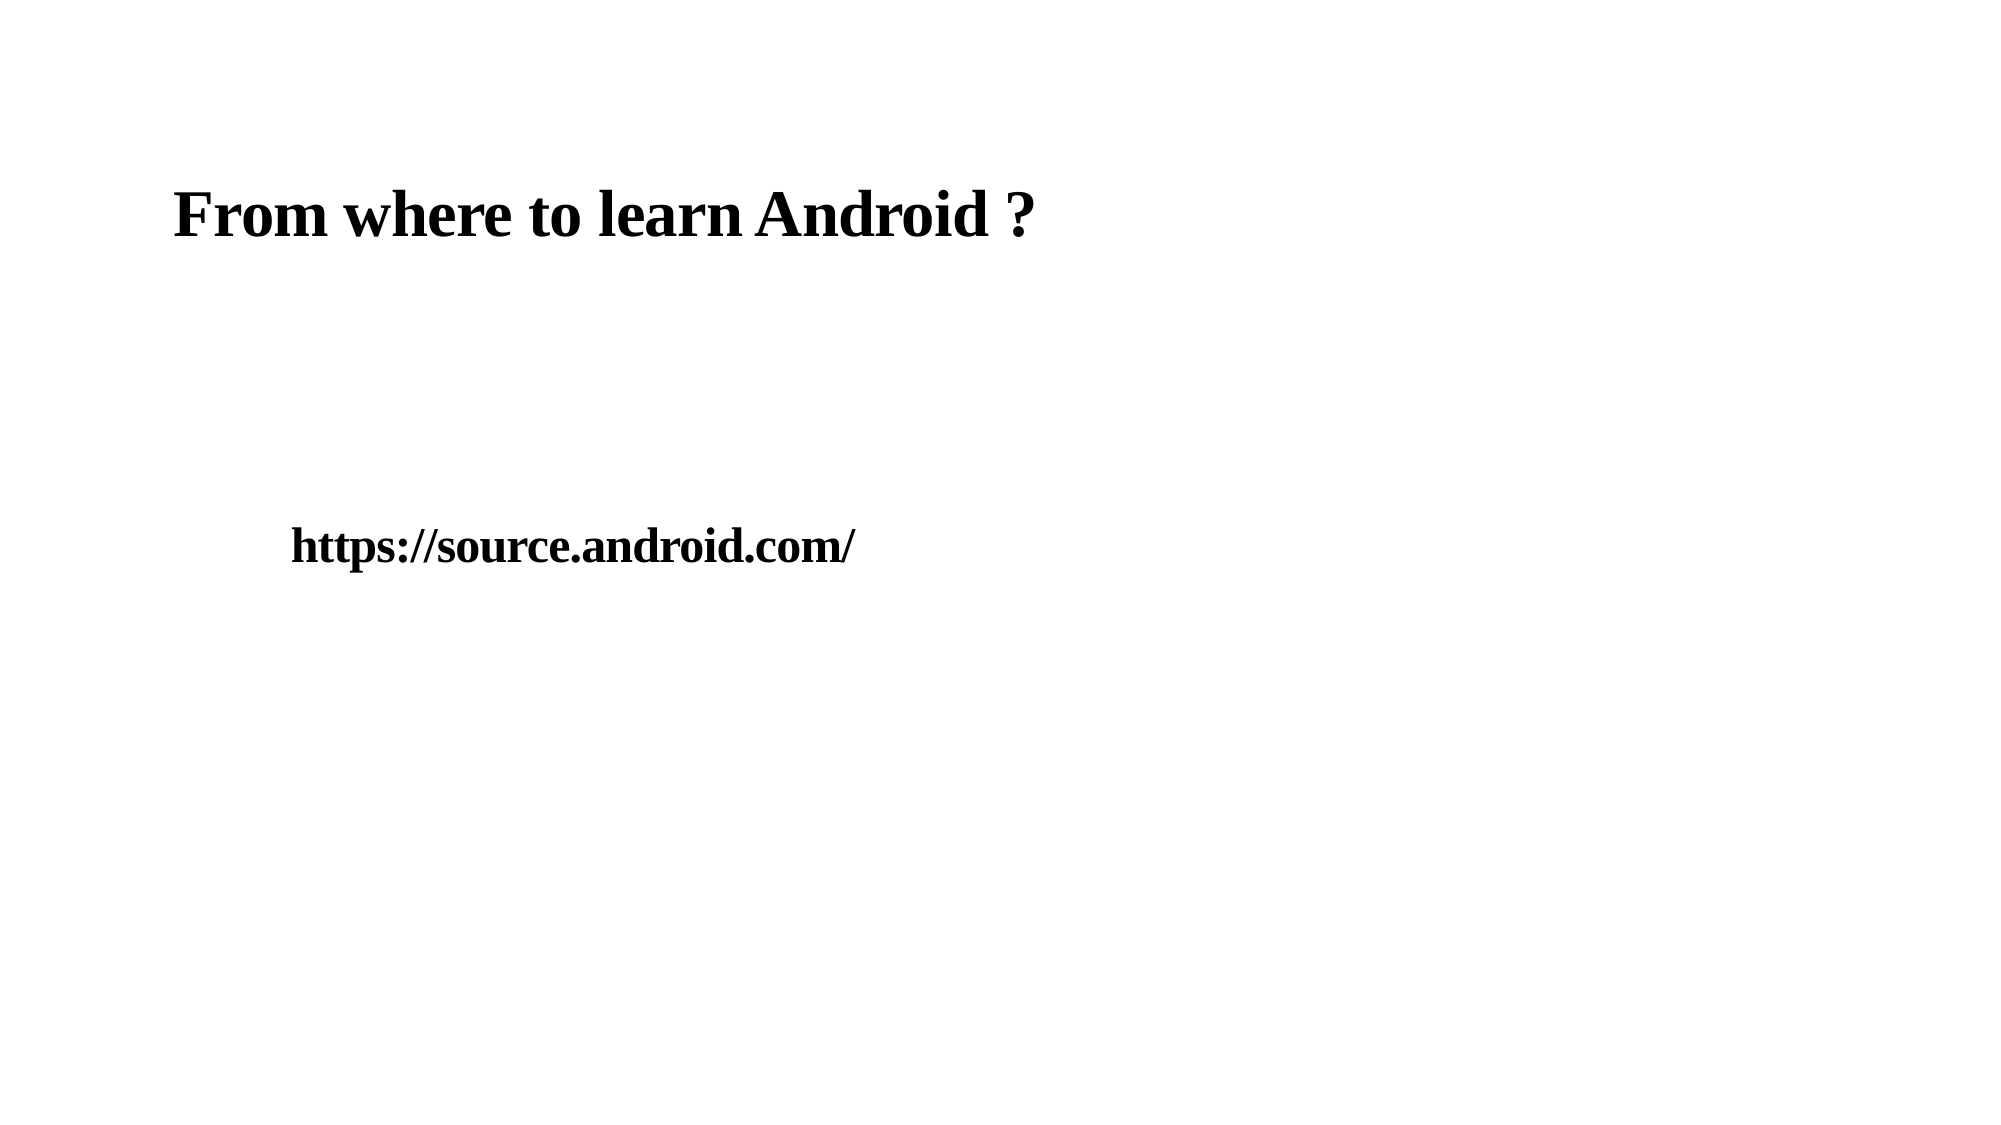

From where to learn Android ?
https://source.android.com/